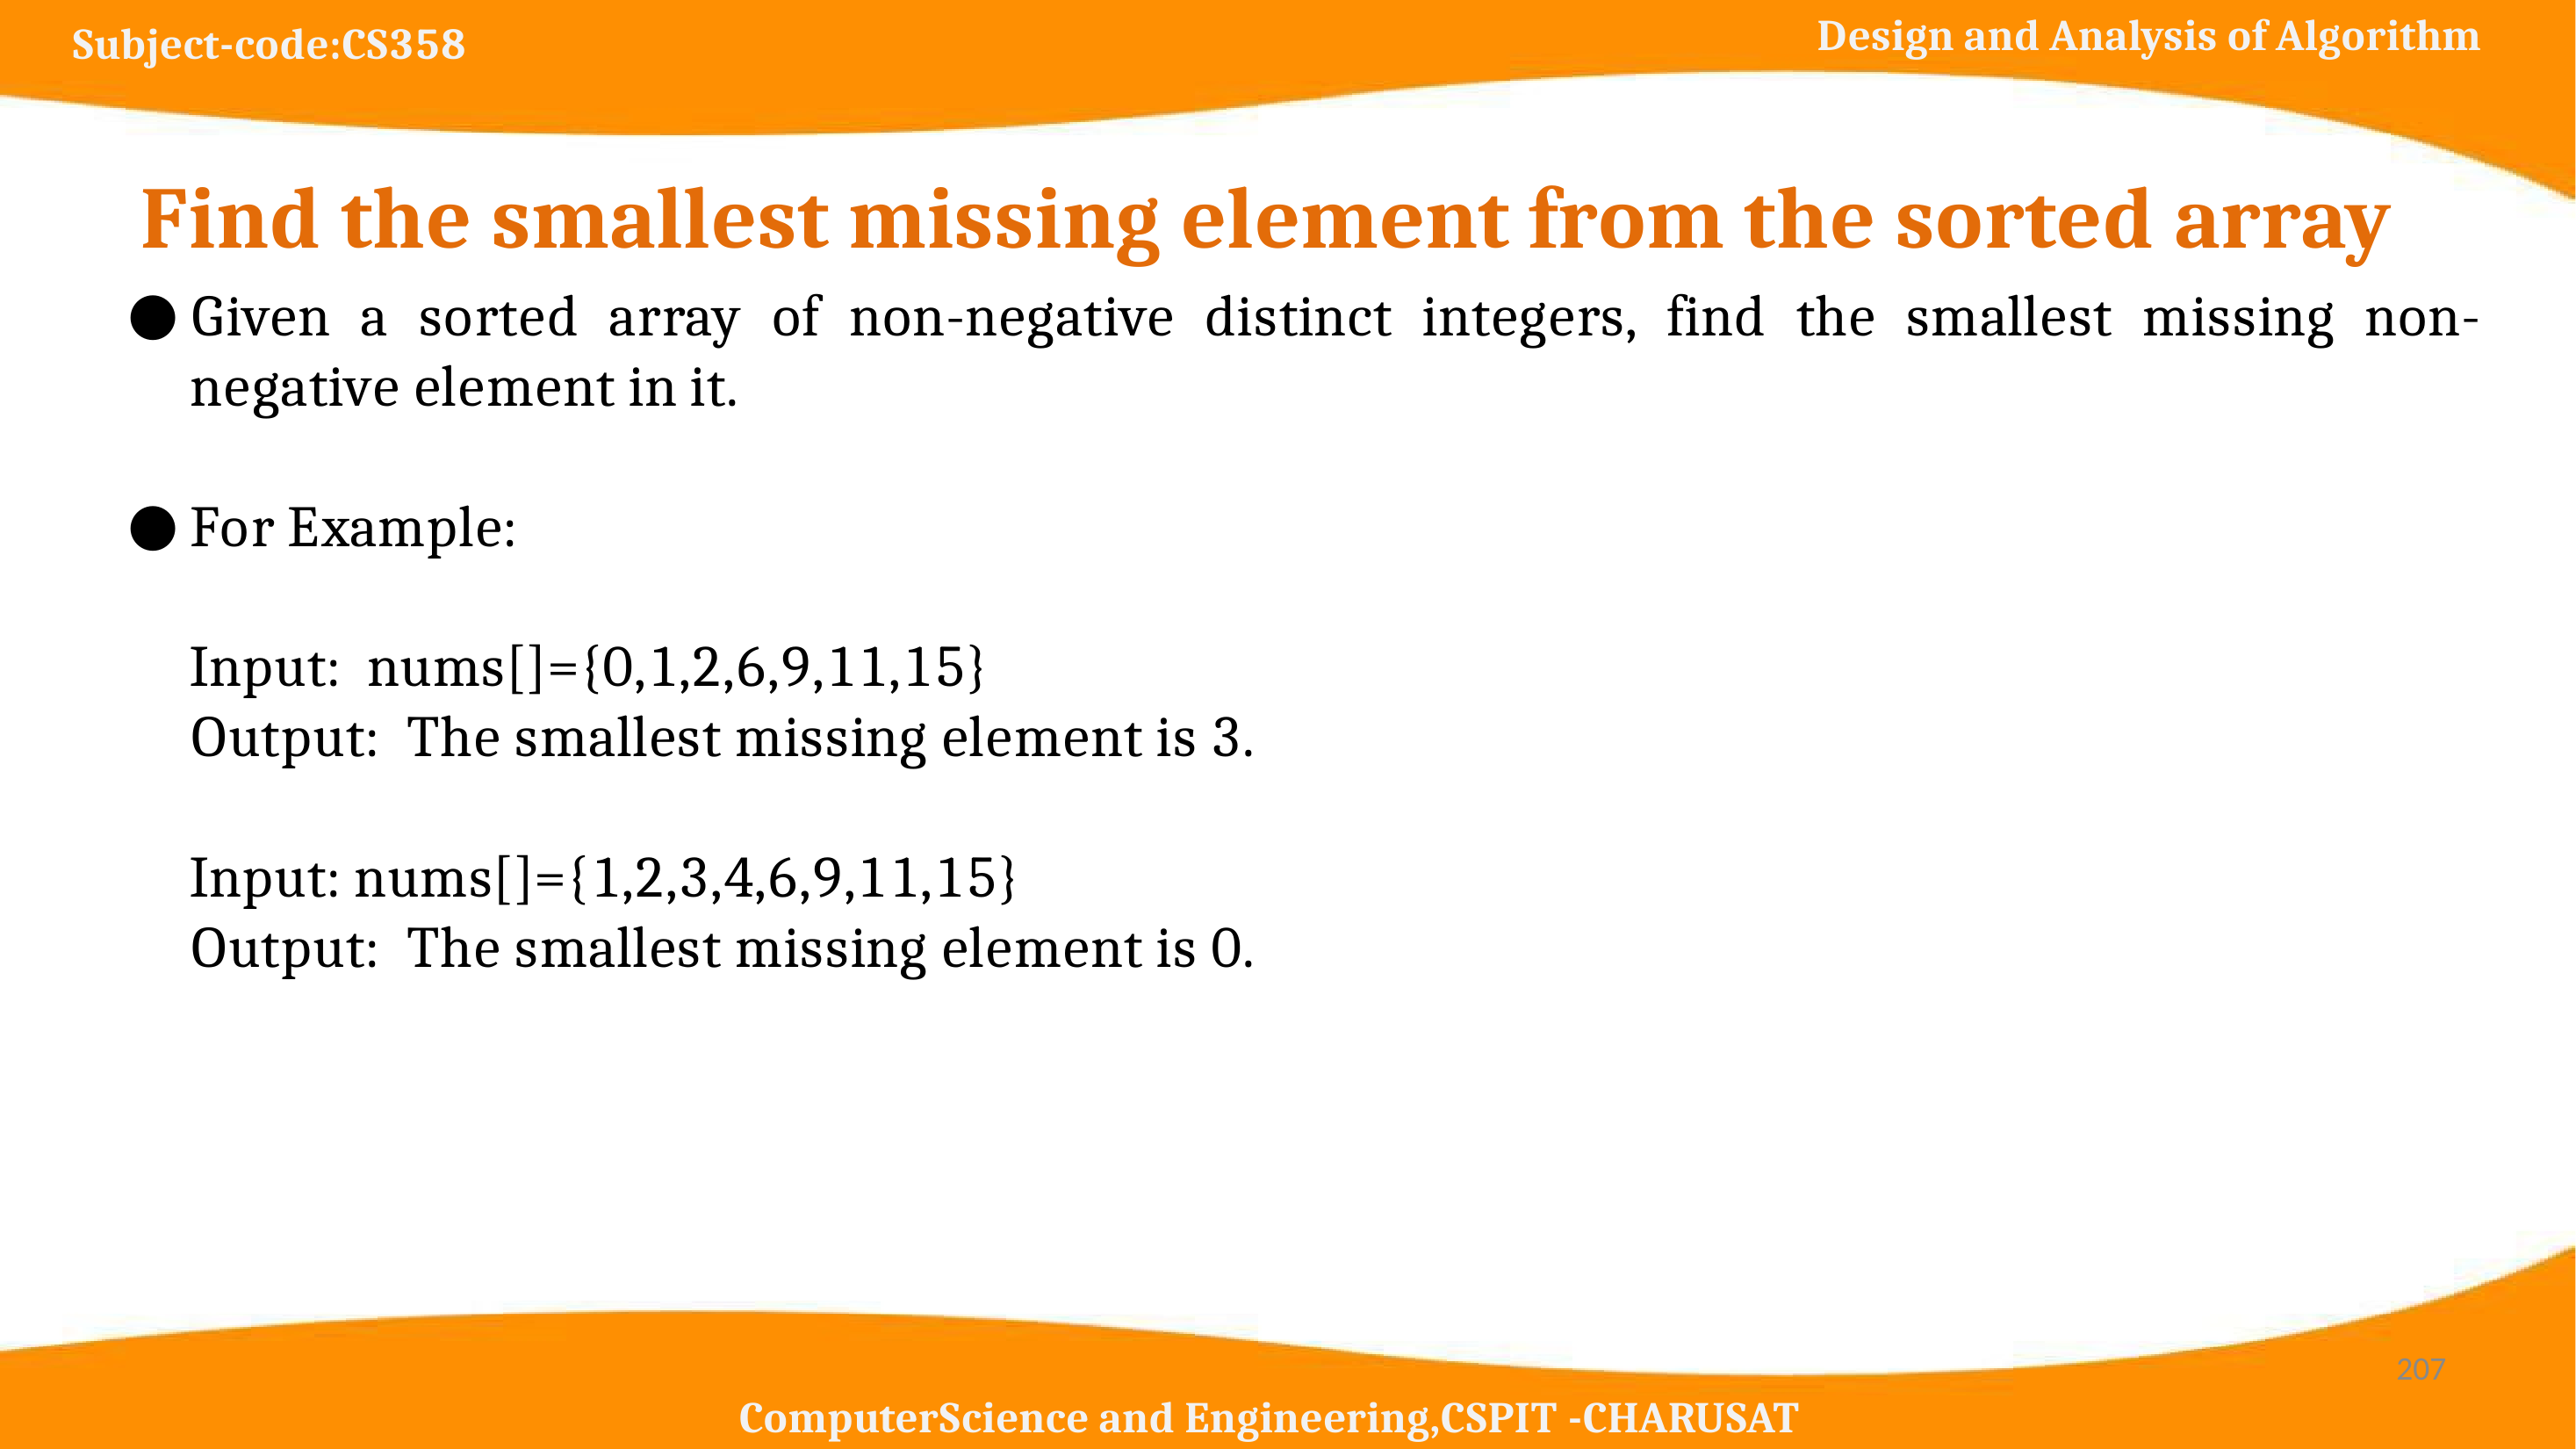

# Find the smallest missing element from the sorted array
Given a sorted array of non-negative distinct integers, find the smallest missing non-negative element in it.

For Example:

Input:  nums[]={0,1,2,6,9,11,15}
Output:  The smallest missing element is 3.

Input: nums[]={1,2,3,4,6,9,11,15}
Output:  The smallest missing element is 0.
207